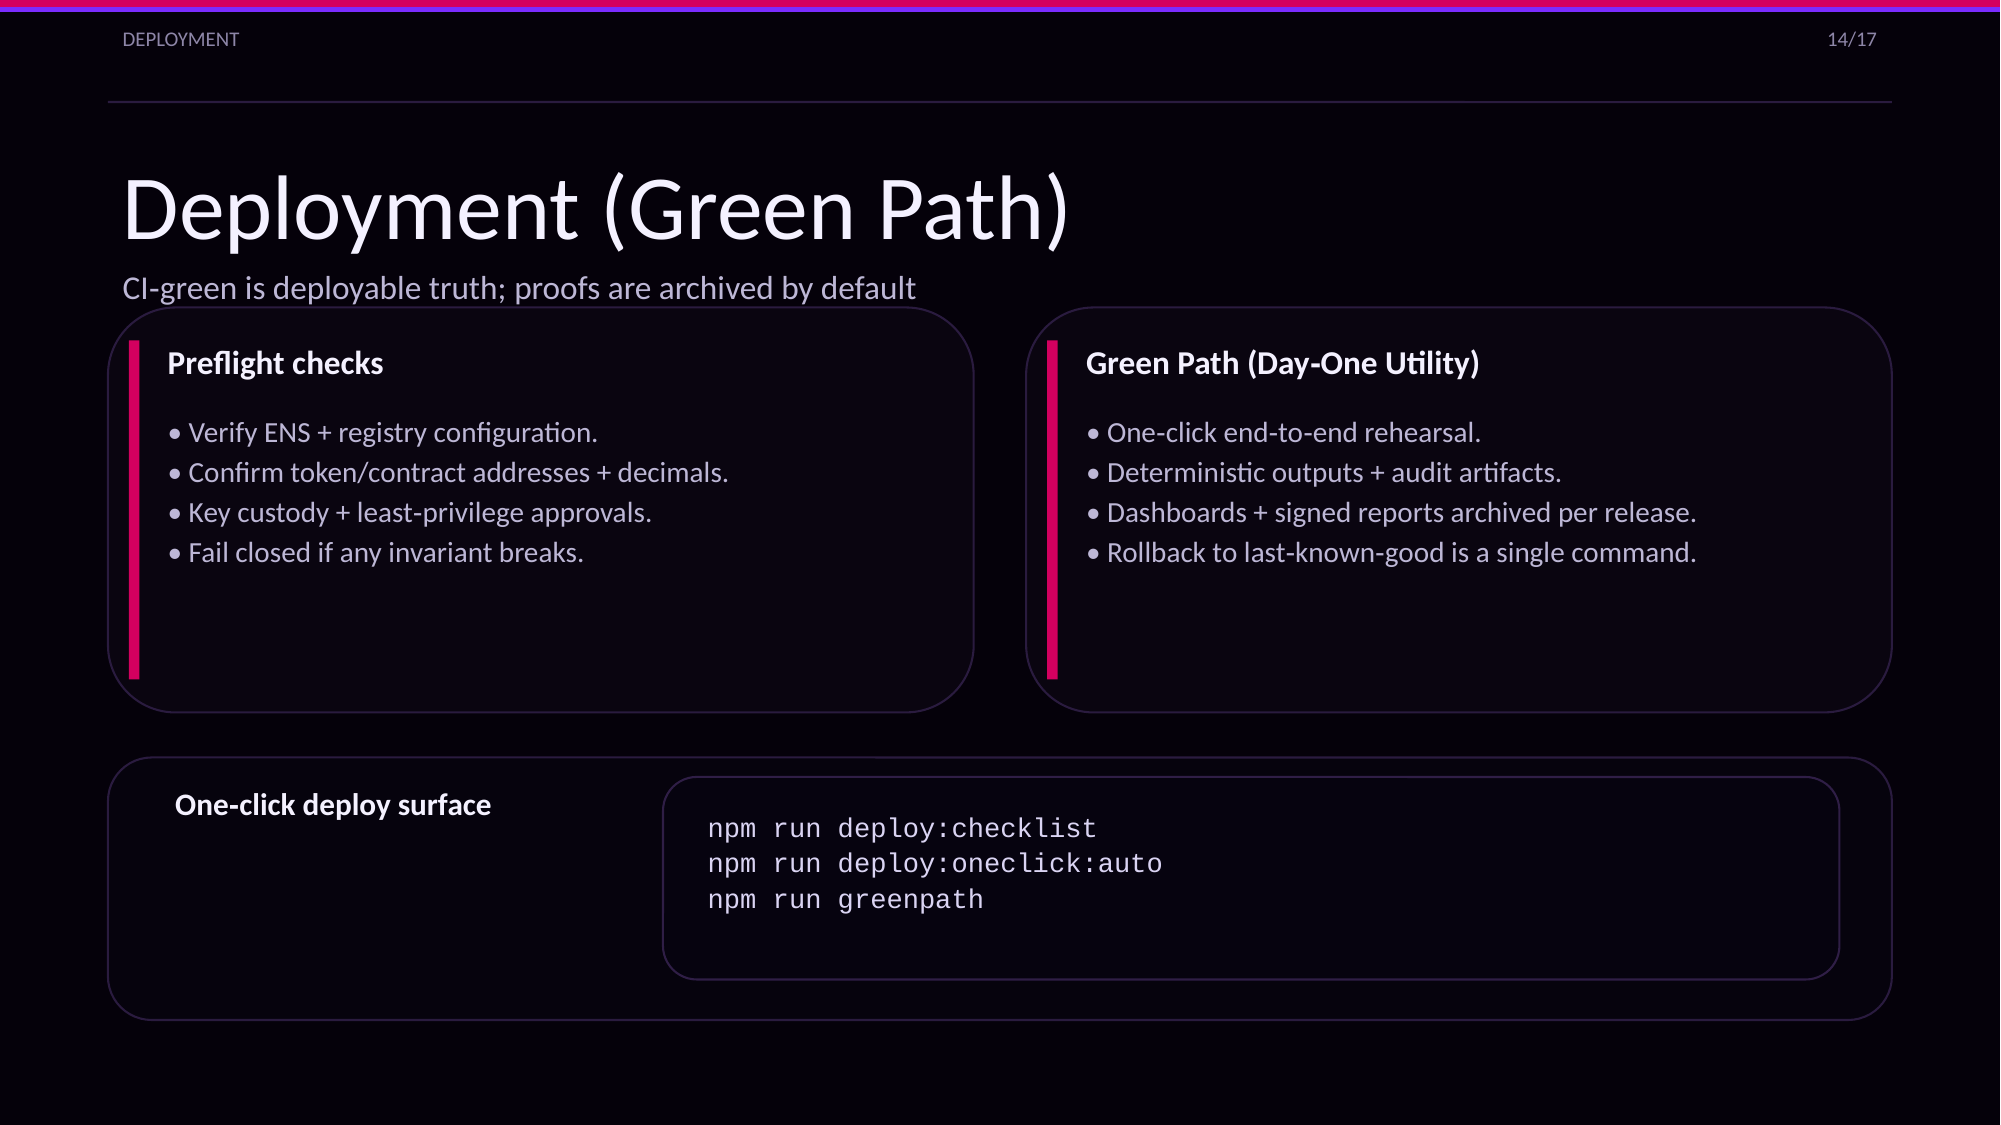

DEPLOYMENT
14/17

Deployment (Green Path)
CI‑green is deployable truth; proofs are archived by default

Preflight checks
Green Path (Day‑One Utility)

• Verify ENS + registry configuration.
• Confirm token/contract addresses + decimals.
• Key custody + least‑privilege approvals.
• Fail closed if any invariant breaks.
• One‑click end‑to‑end rehearsal.
• Deterministic outputs + audit artifacts.
• Dashboards + signed reports archived per release.
• Rollback to last‑known‑good is a single command.

One‑click deploy surface
npm run deploy:checklist
npm run deploy:oneclick:auto
npm run greenpath